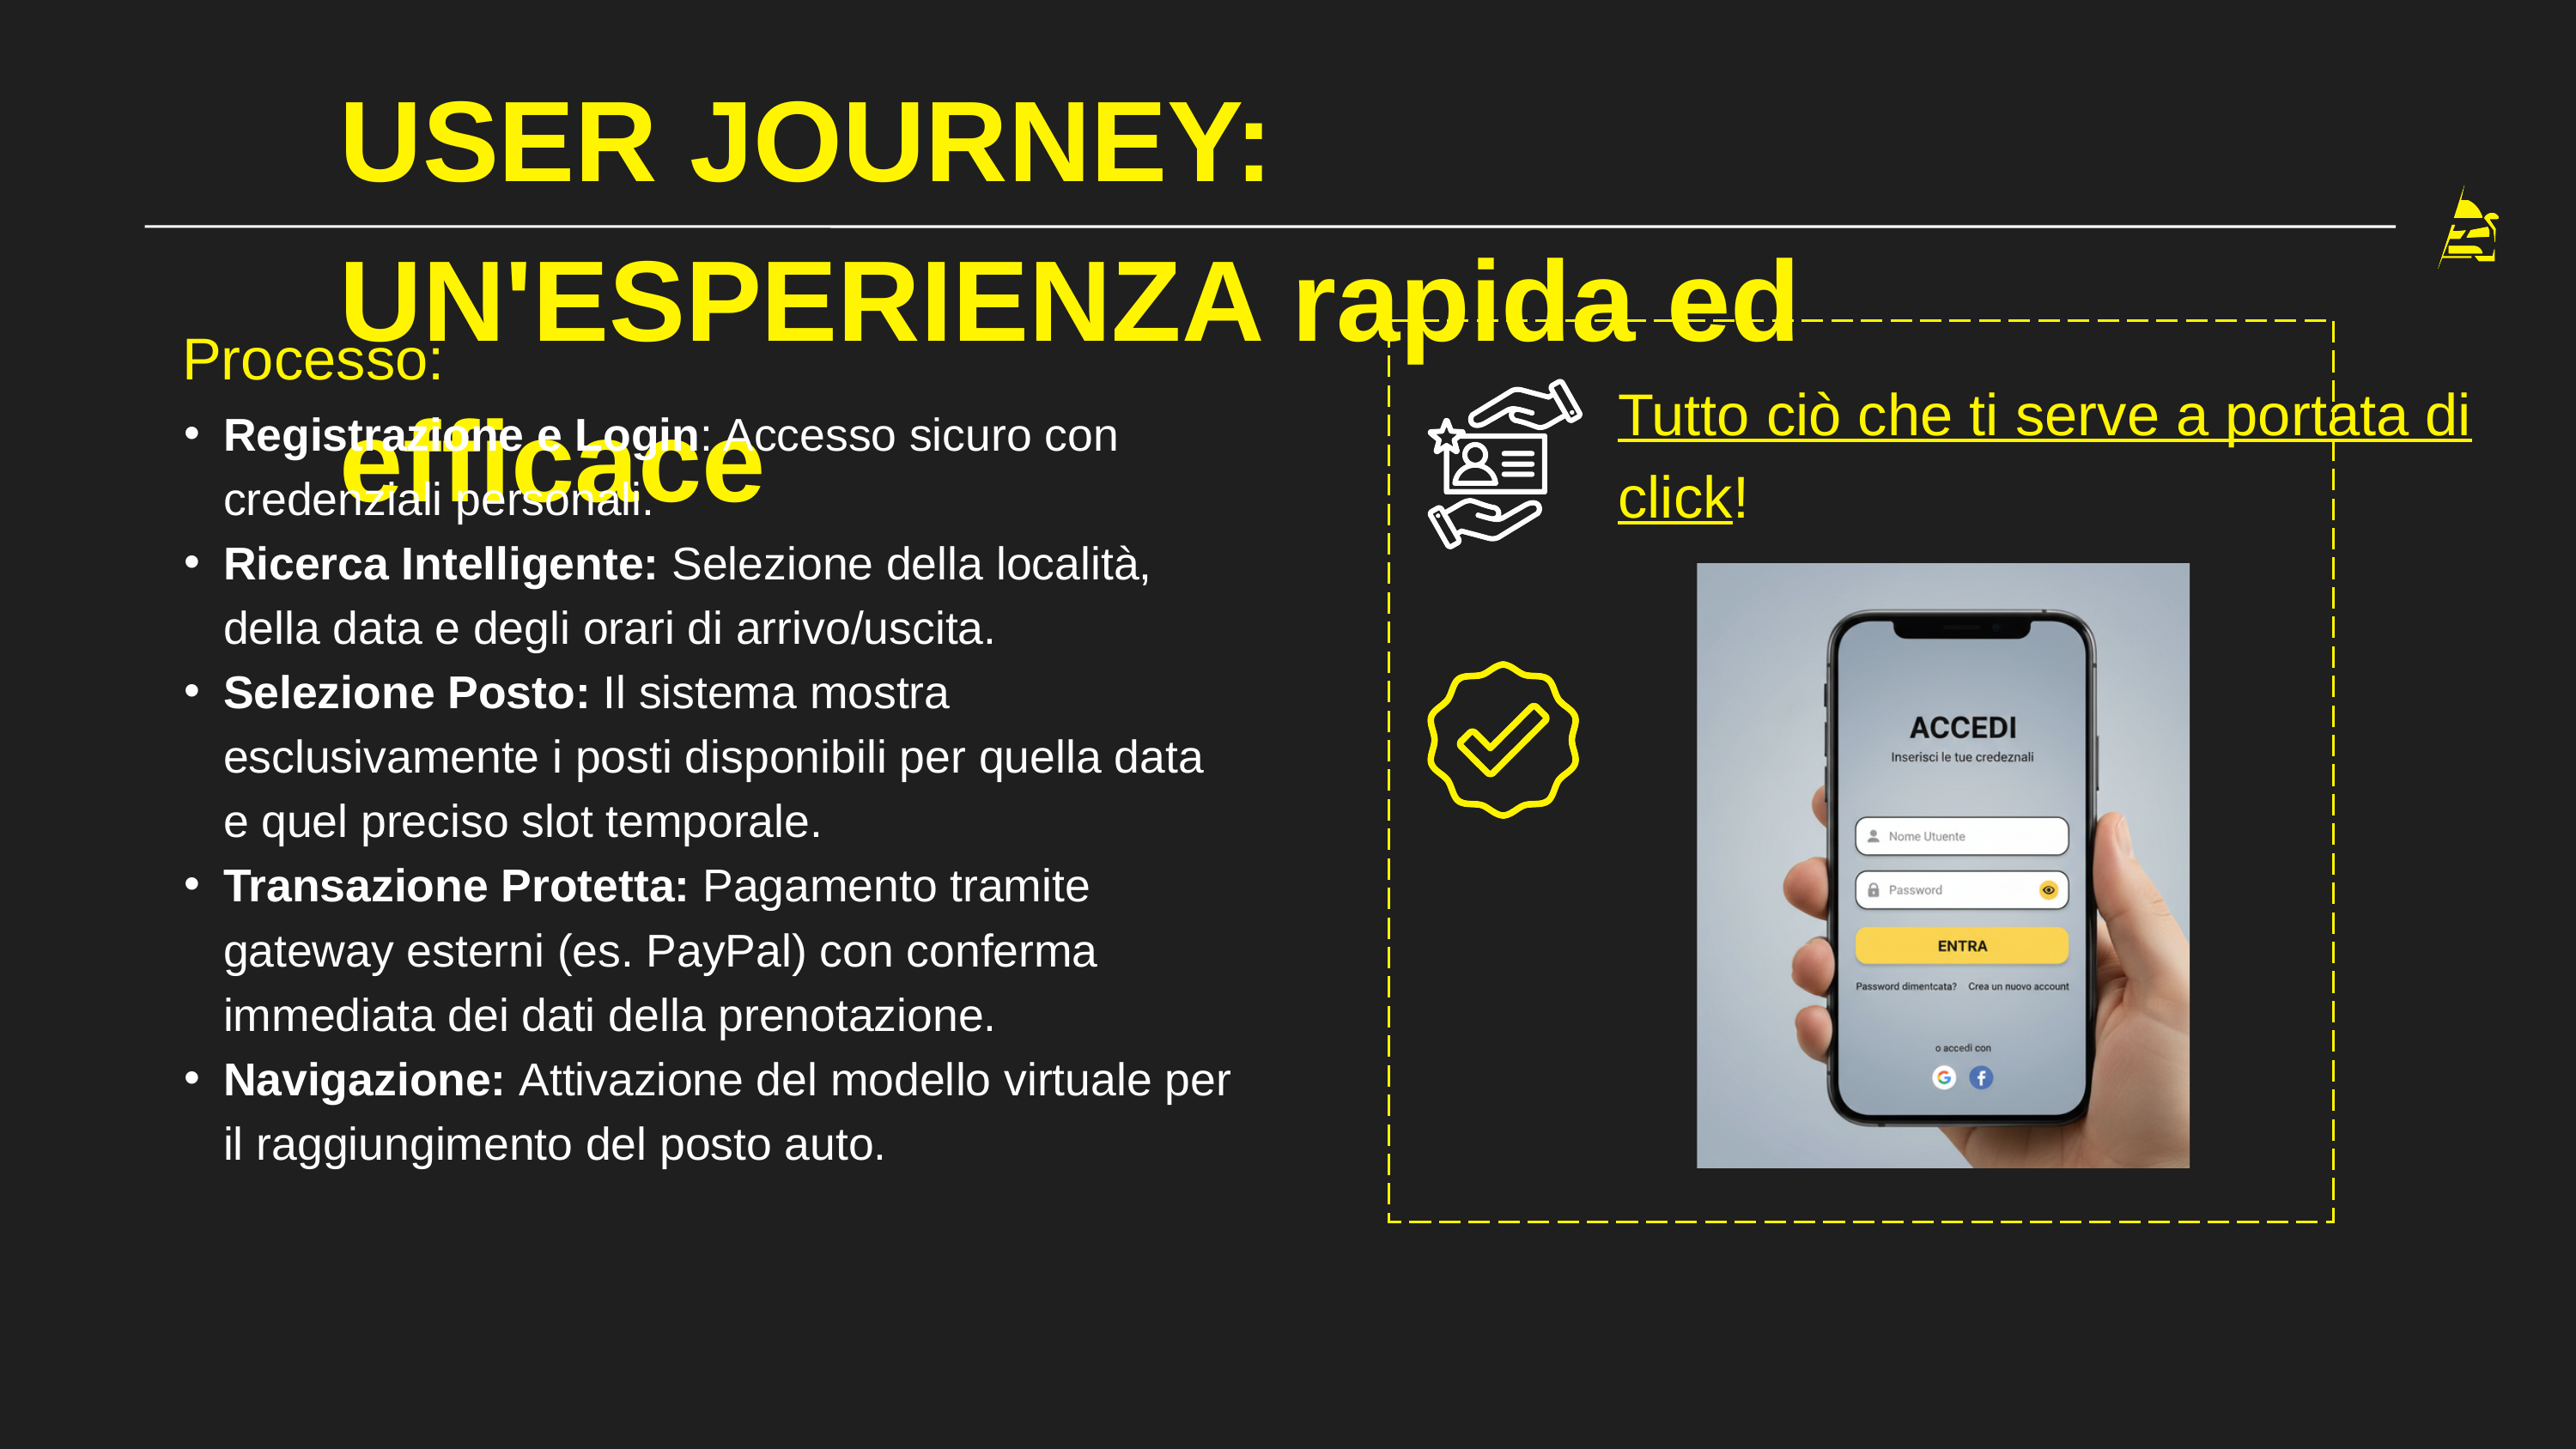

USER JOURNEY: UN'ESPERIENZA rapida ed efficace

Processo:

Tutto ciò che ti serve a portata di click!

Registrazione e Login: Accesso sicuro con credenziali personali.
Ricerca Intelligente: Selezione della località, della data e degli orari di arrivo/uscita.
Selezione Posto: Il sistema mostra esclusivamente i posti disponibili per quella data e quel preciso slot temporale.
Transazione Protetta: Pagamento tramite gateway esterni (es. PayPal) con conferma immediata dei dati della prenotazione.
Navigazione: Attivazione del modello virtuale per il raggiungimento del posto auto.